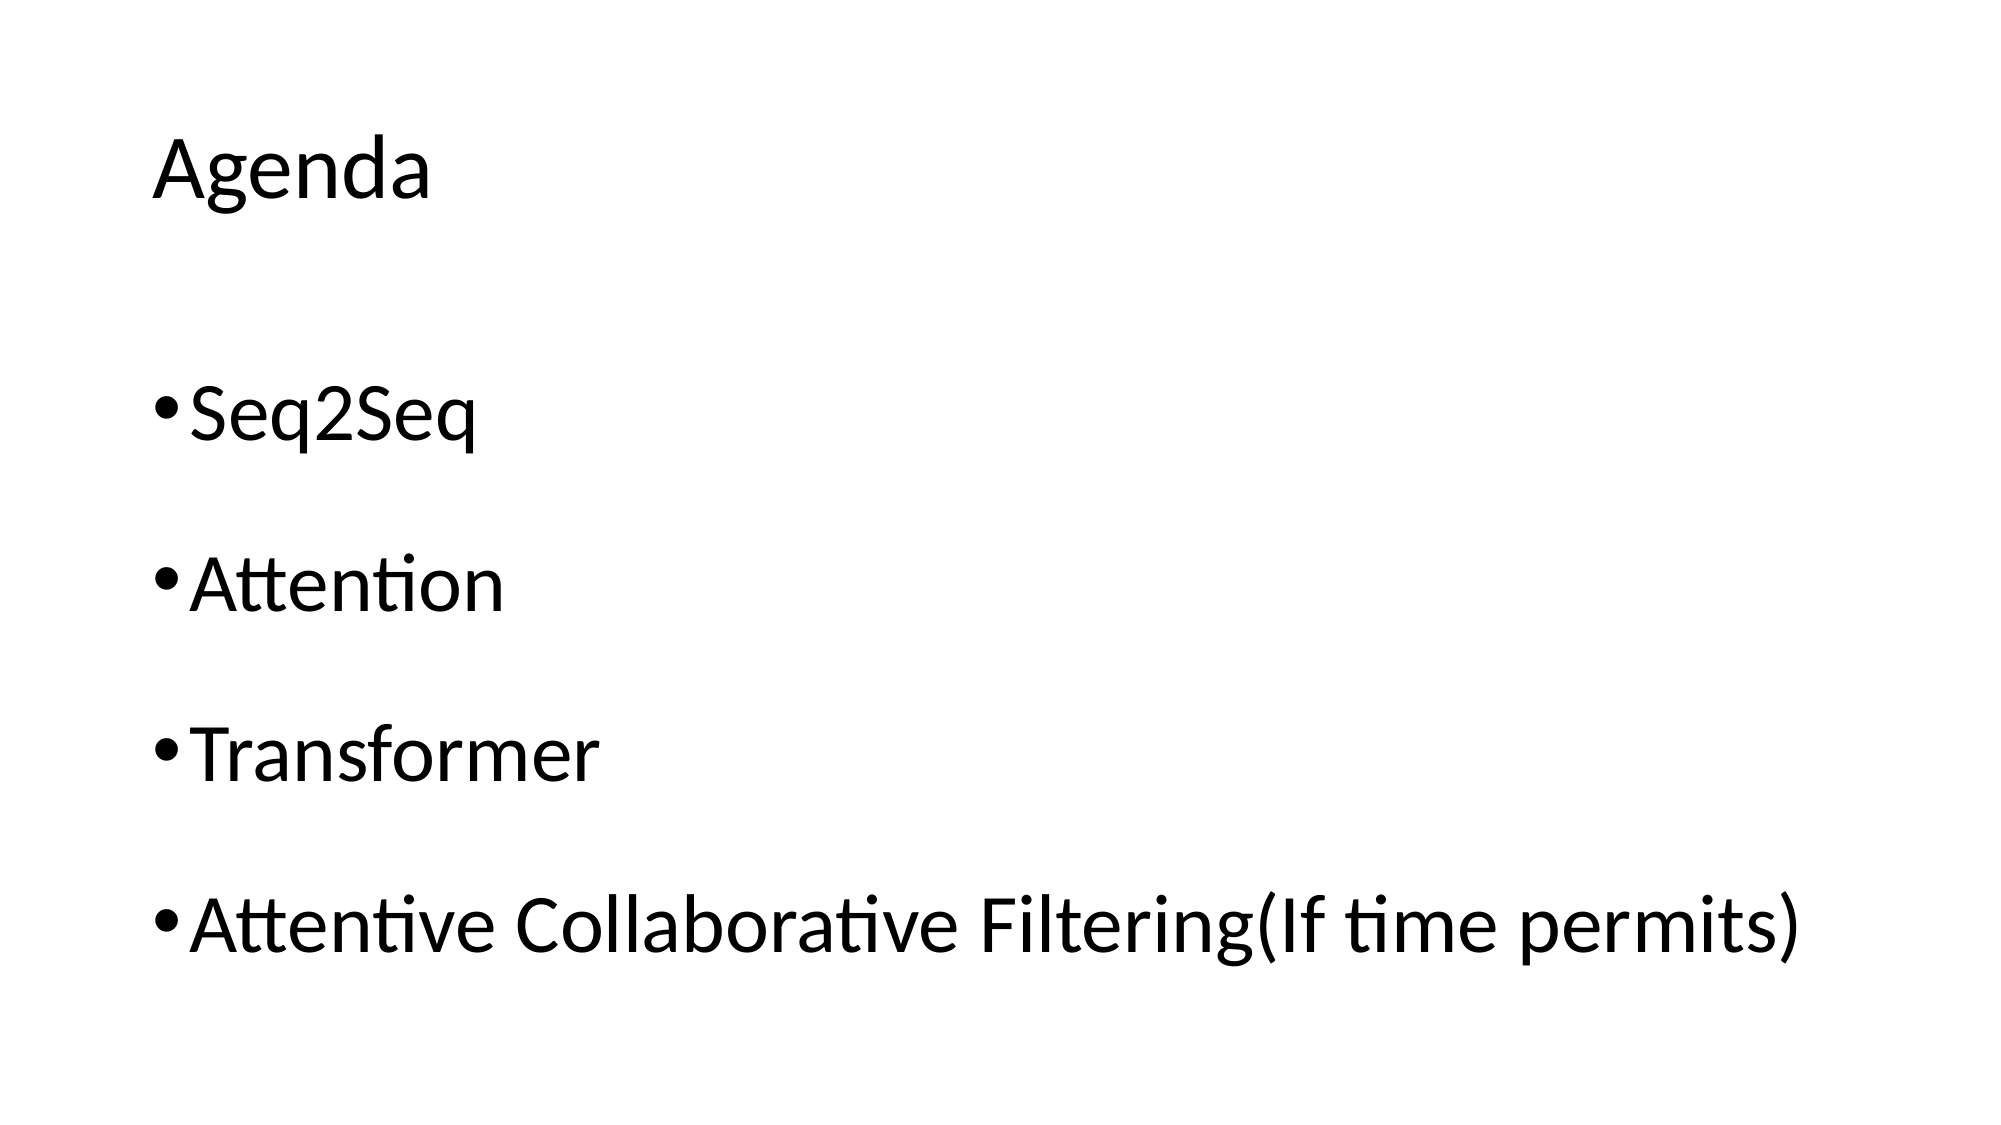

# Agenda
Seq2Seq
Attention
Transformer
Attentive Collaborative Filtering(If time permits)